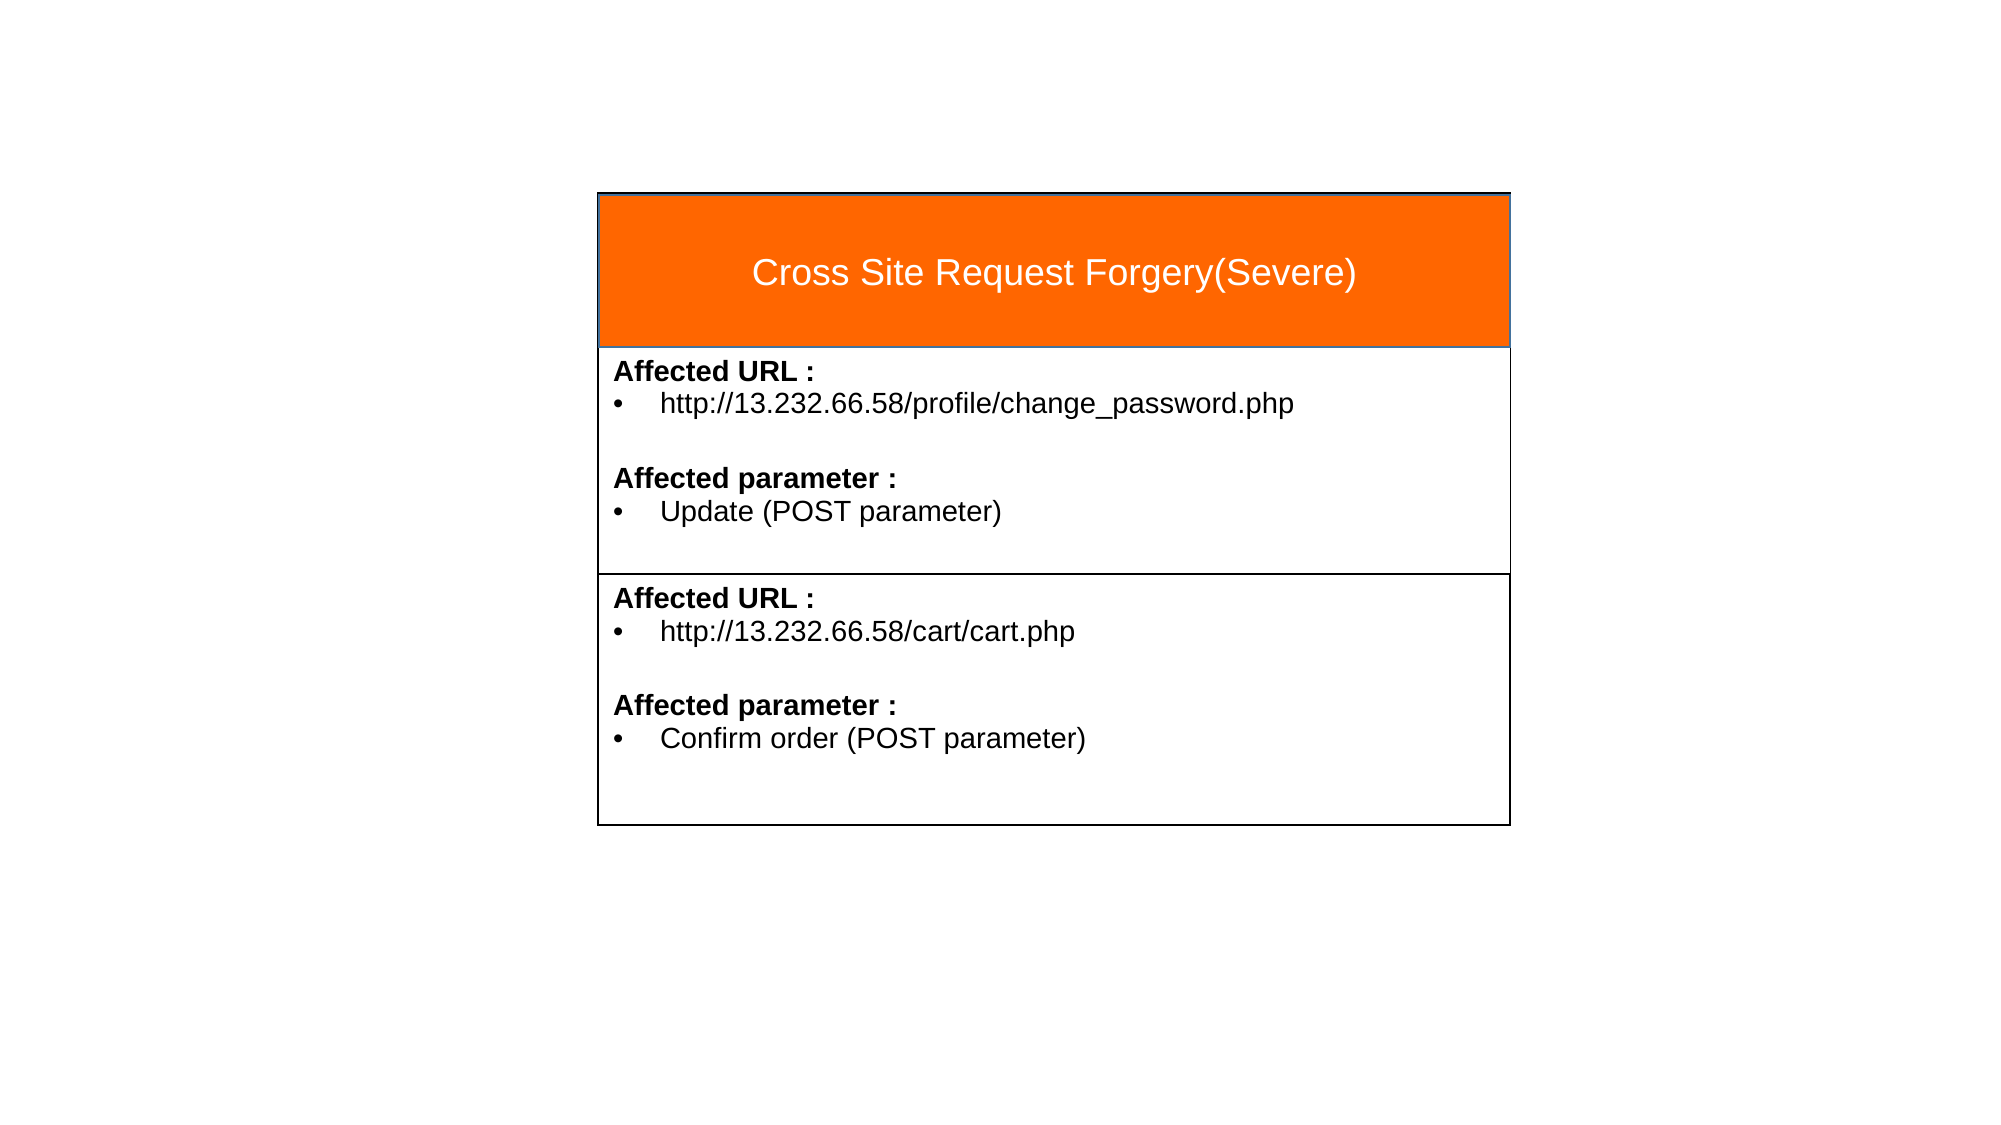

|  |
| --- |
Cross Site Request Forgery(Severe)
| Affected URL : http://13.232.66.58/profile/change\_password.php Affected parameter : Update (POST parameter) |
| --- |
| Affected URL : http://13.232.66.58/cart/cart.php Affected parameter : Confirm order (POST parameter) |
| --- |